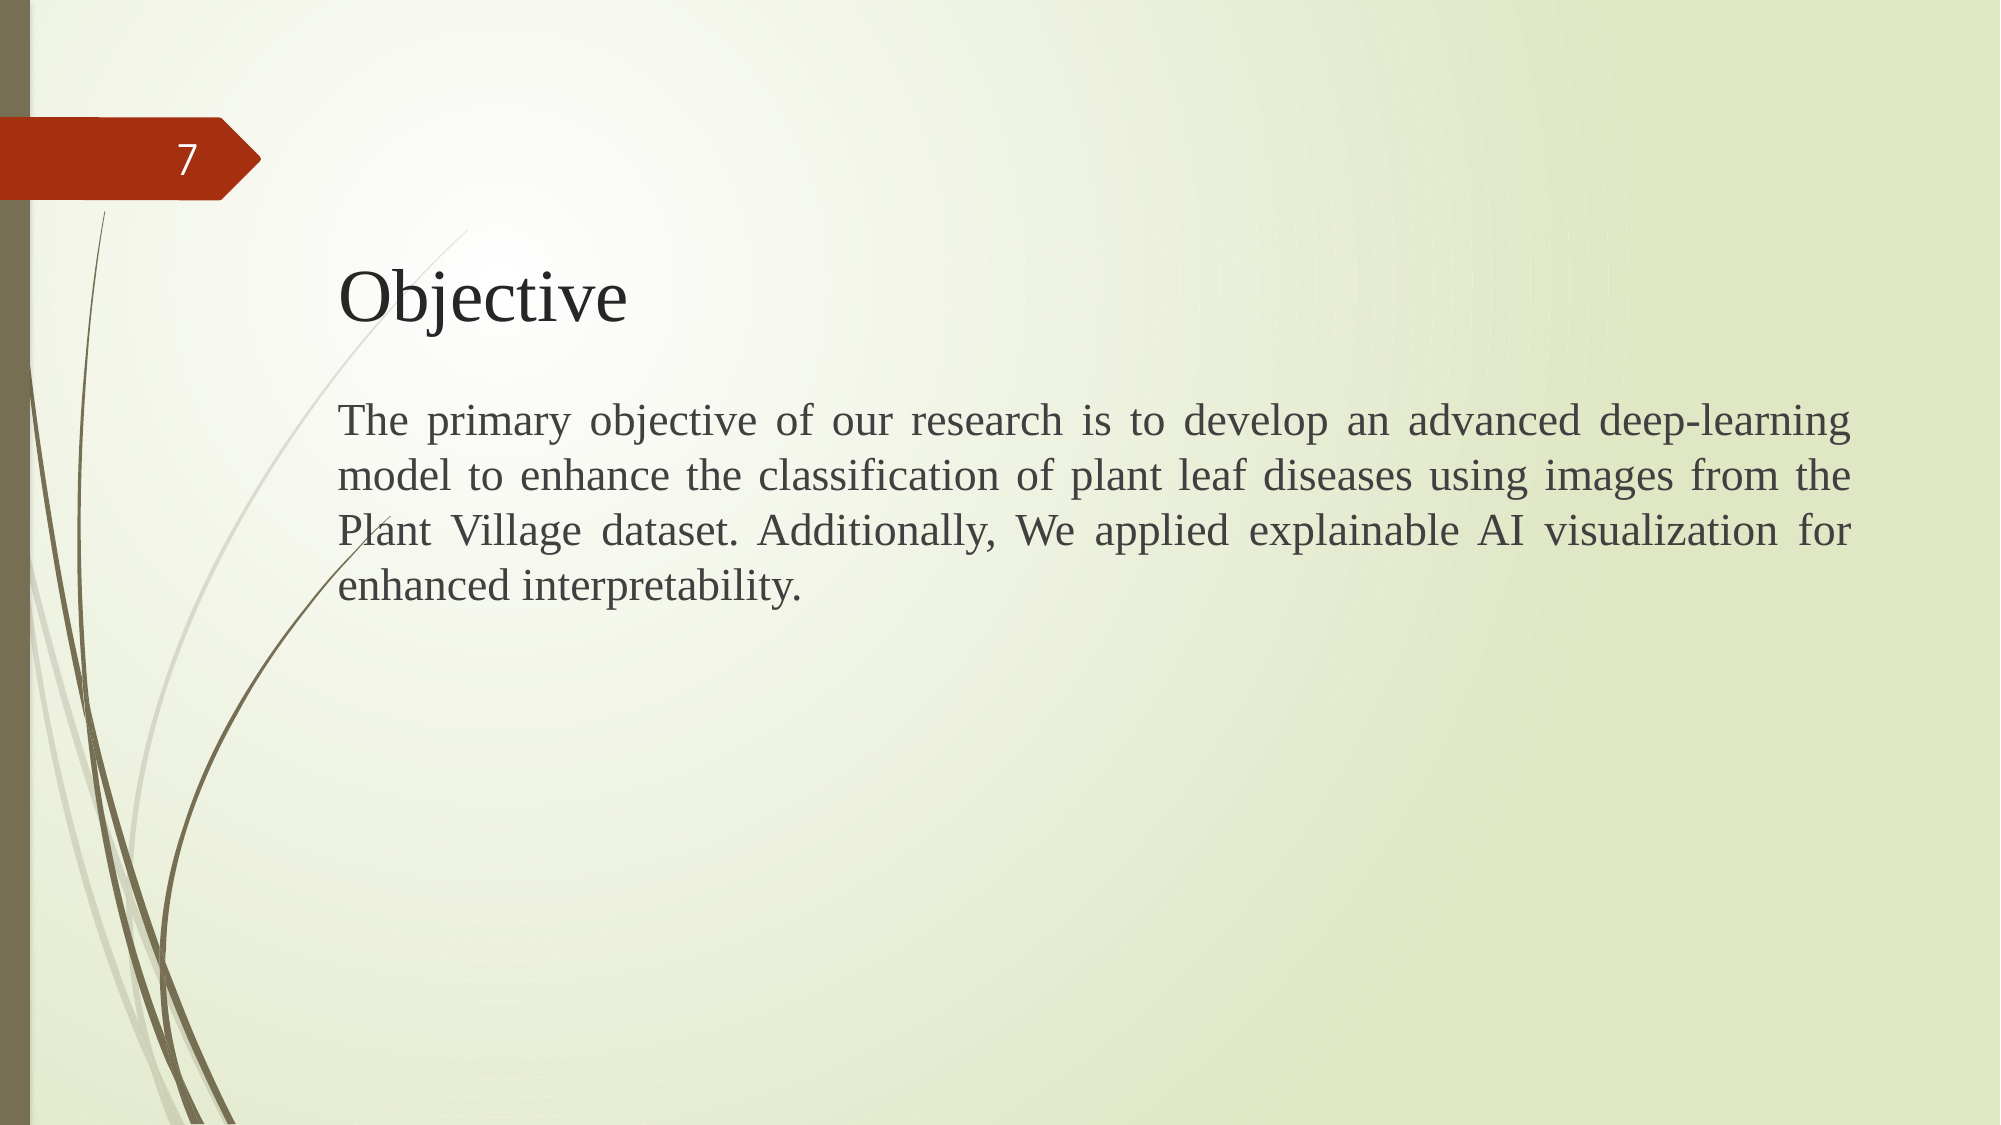

7
# Objective
The primary objective of our research is to develop an advanced deep-learning model to enhance the classification of plant leaf diseases using images from the Plant Village dataset. Additionally, We applied explainable AI visualization for enhanced interpretability.